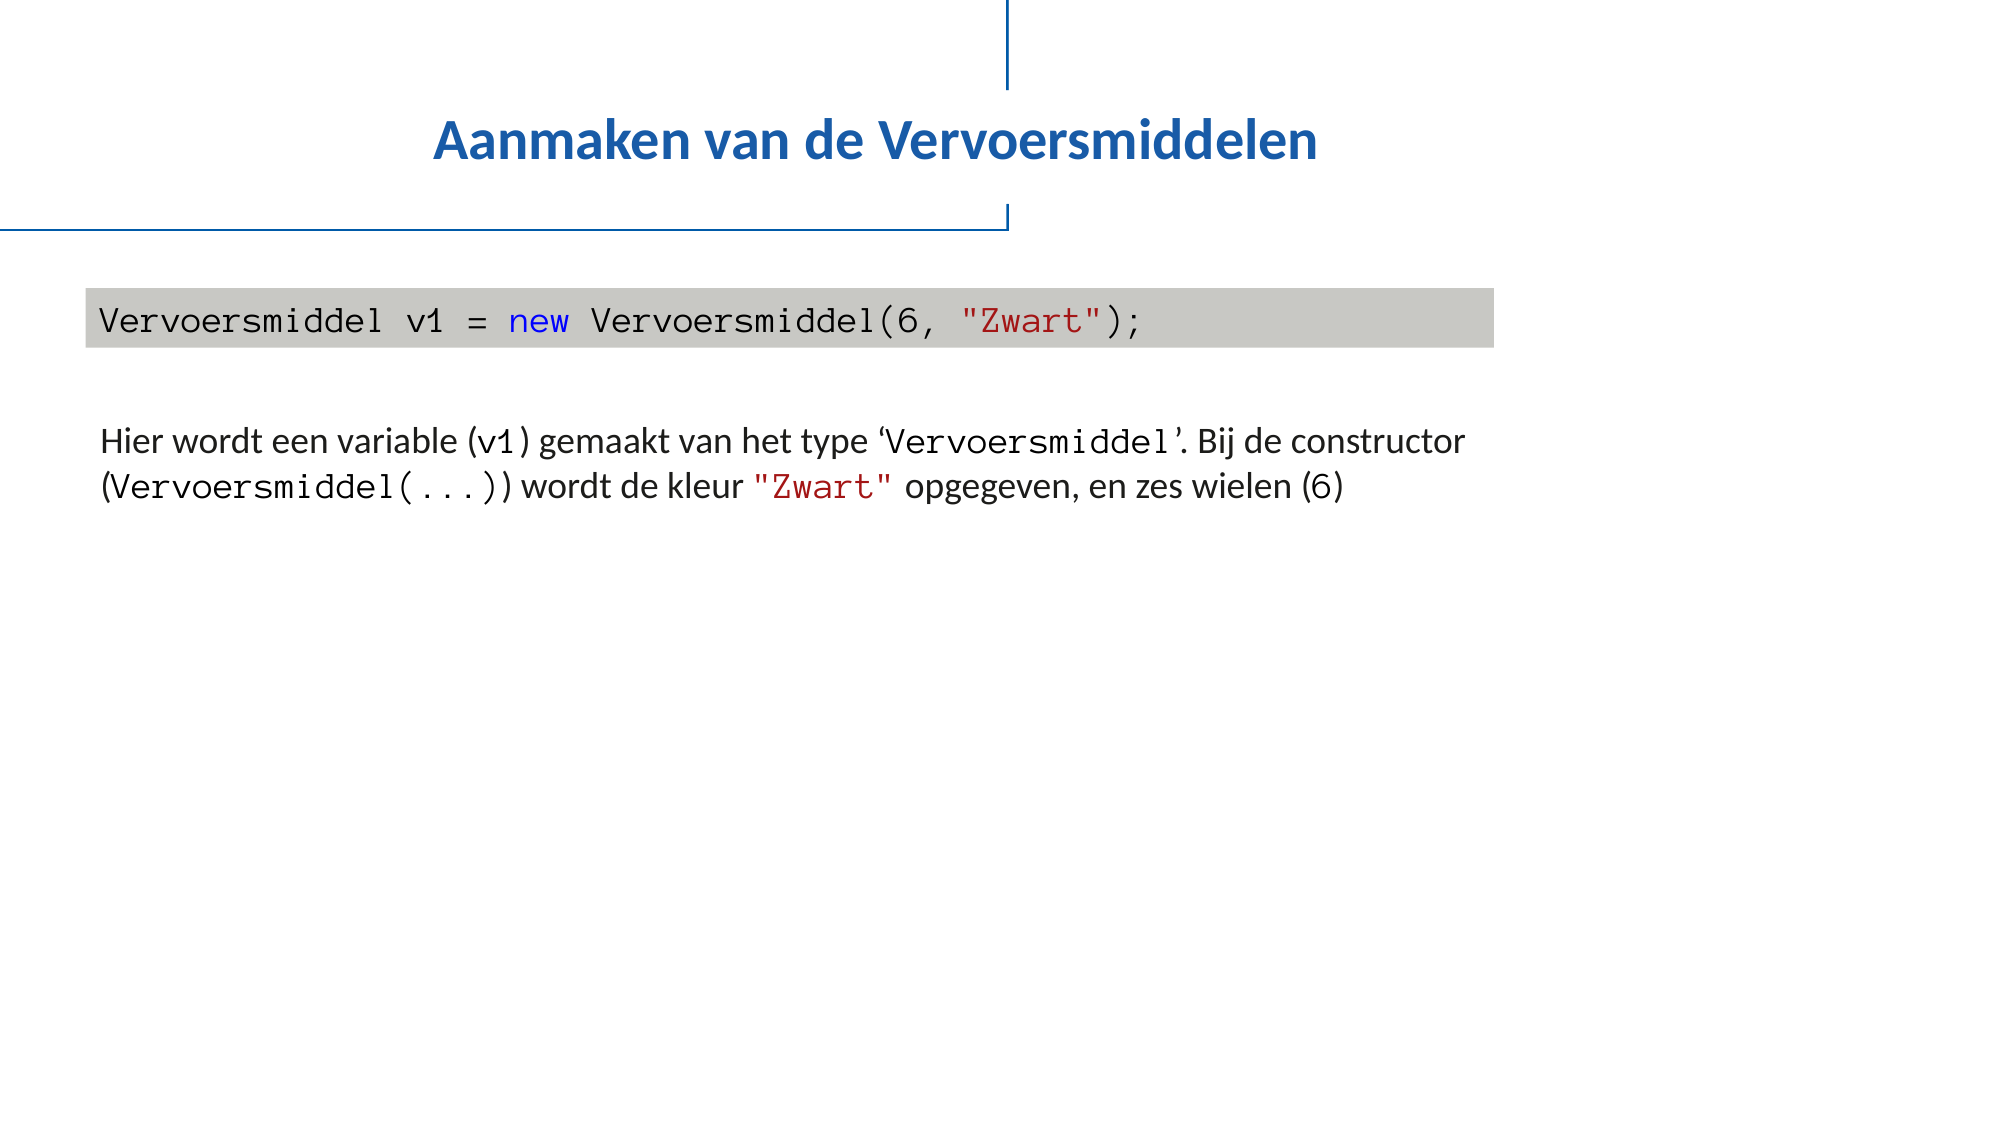

# Aanmaken van de Vervoersmiddelen
Vervoersmiddel v1 = new Vervoersmiddel(6, "Zwart");
Hier wordt een variable (v1) gemaakt van het type ‘Vervoersmiddel’. Bij de constructor (Vervoersmiddel(...)) wordt de kleur "Zwart" opgegeven, en zes wielen (6)